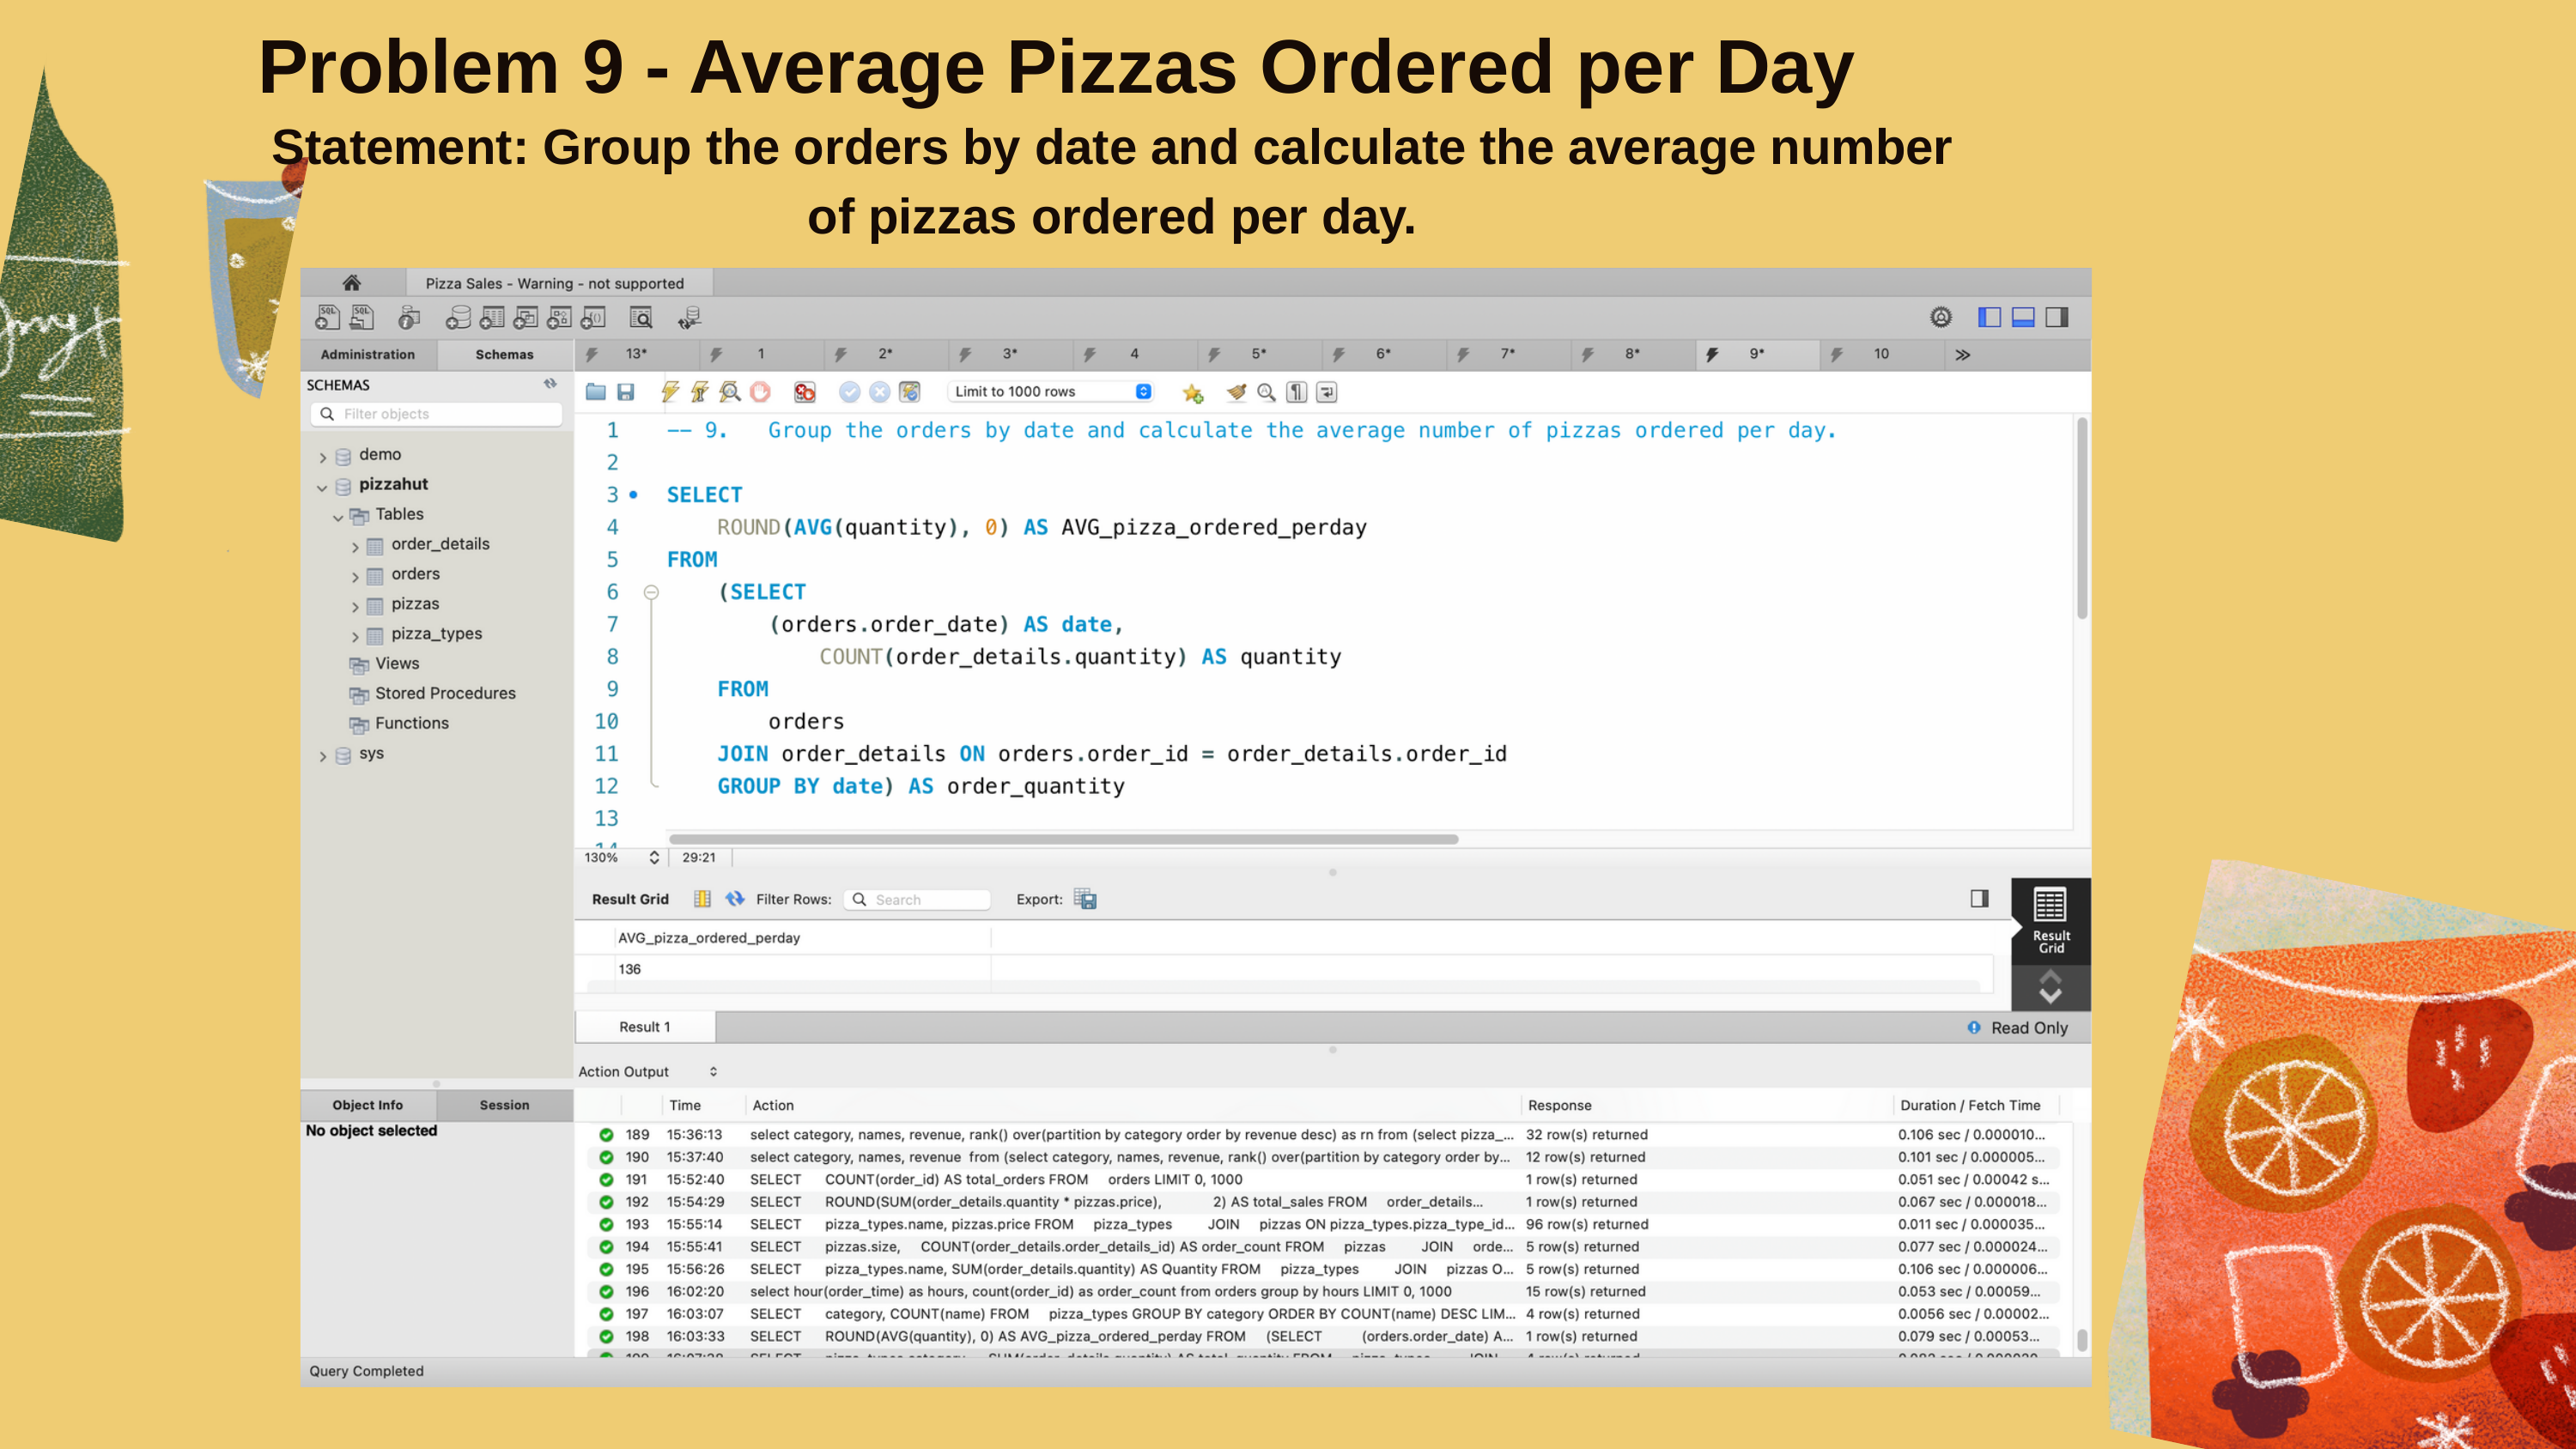

Problem 9 - Average Pizzas Ordered per Day
Statement: Group the orders by date and calculate the average number of pizzas ordered per day.